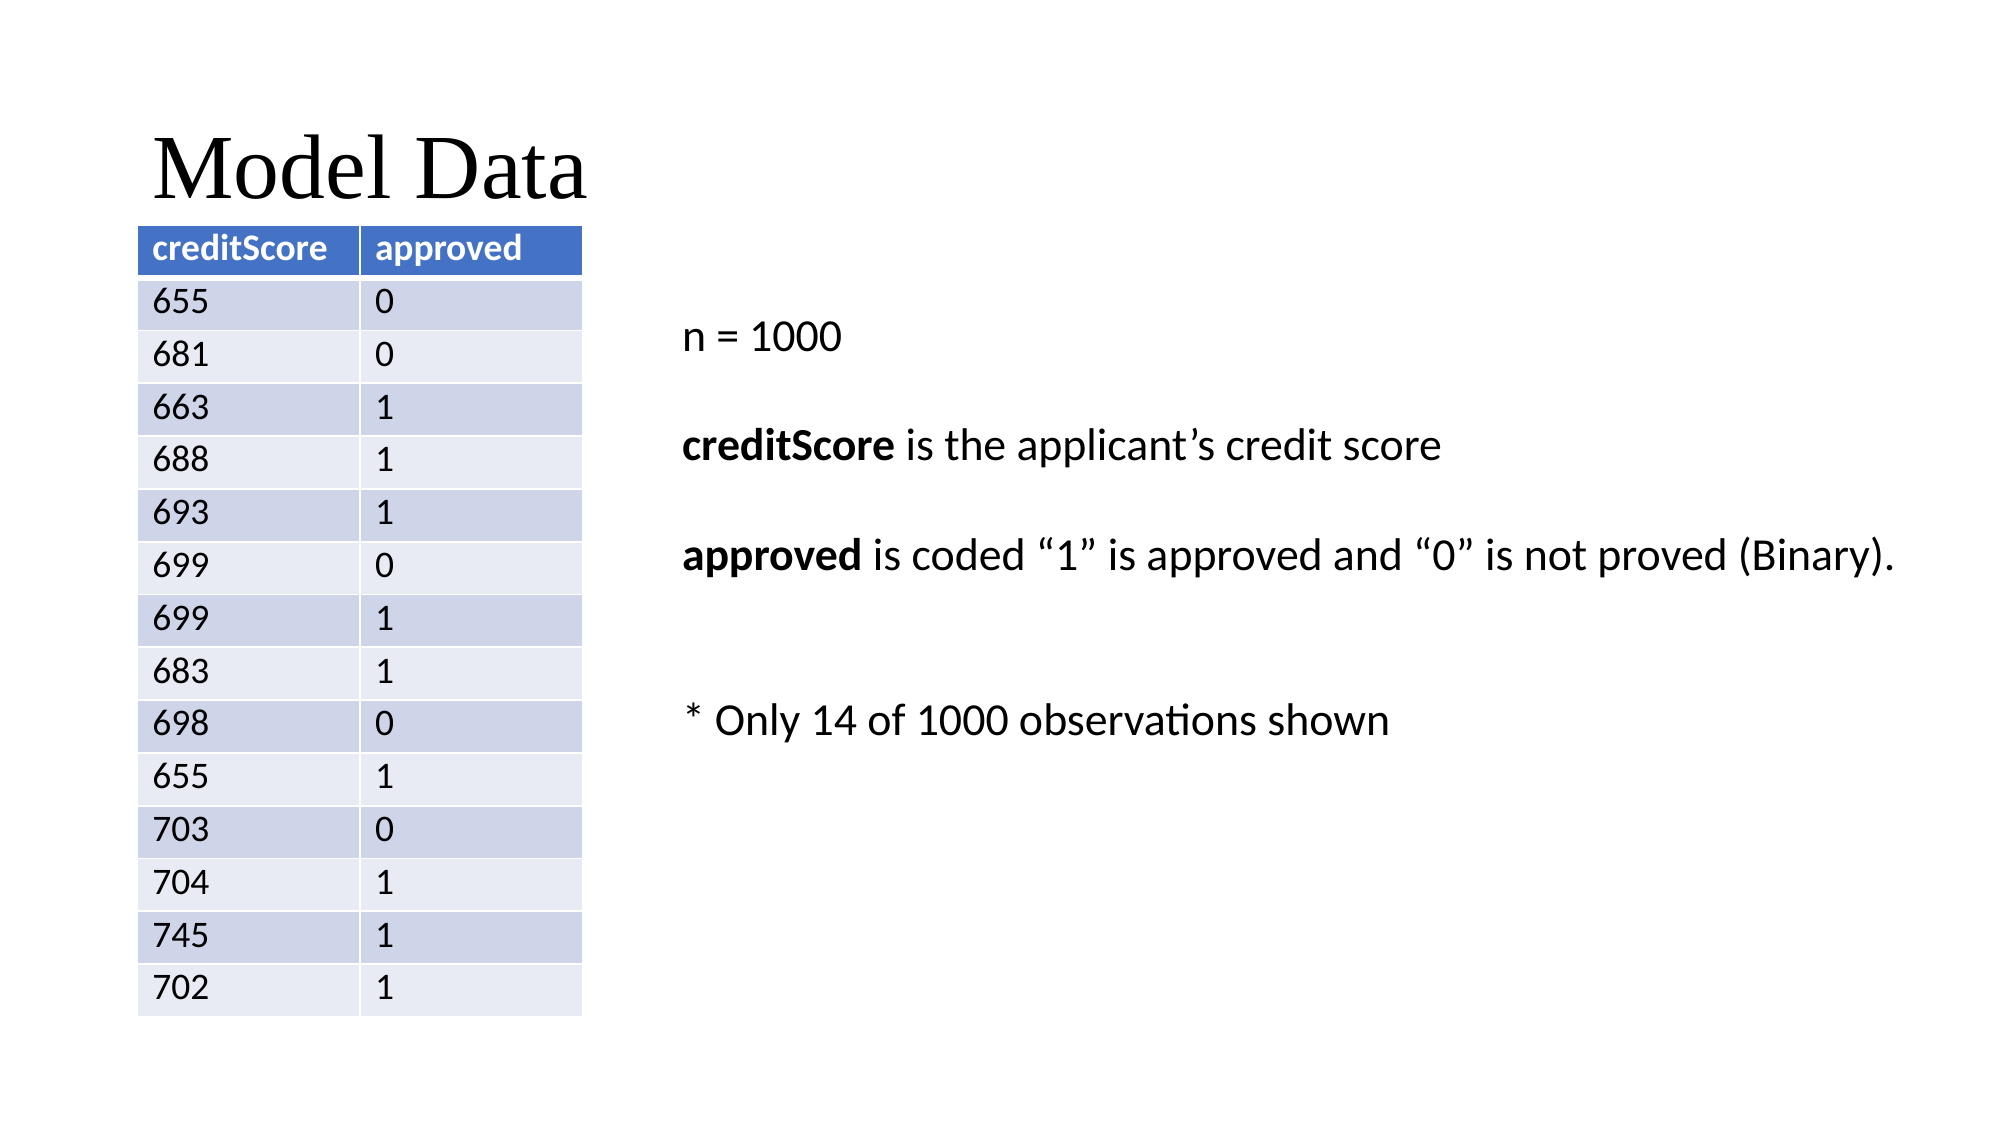

# Model Data
| creditScore | approved |
| --- | --- |
| 655 | 0 |
| 681 | 0 |
| 663 | 1 |
| 688 | 1 |
| 693 | 1 |
| 699 | 0 |
| 699 | 1 |
| 683 | 1 |
| 698 | 0 |
| 655 | 1 |
| 703 | 0 |
| 704 | 1 |
| 745 | 1 |
| 702 | 1 |
n = 1000

creditScore is the applicant’s credit score

approved is coded “1” is approved and “0” is not proved (Binary).

* Only 14 of 1000 observations shown